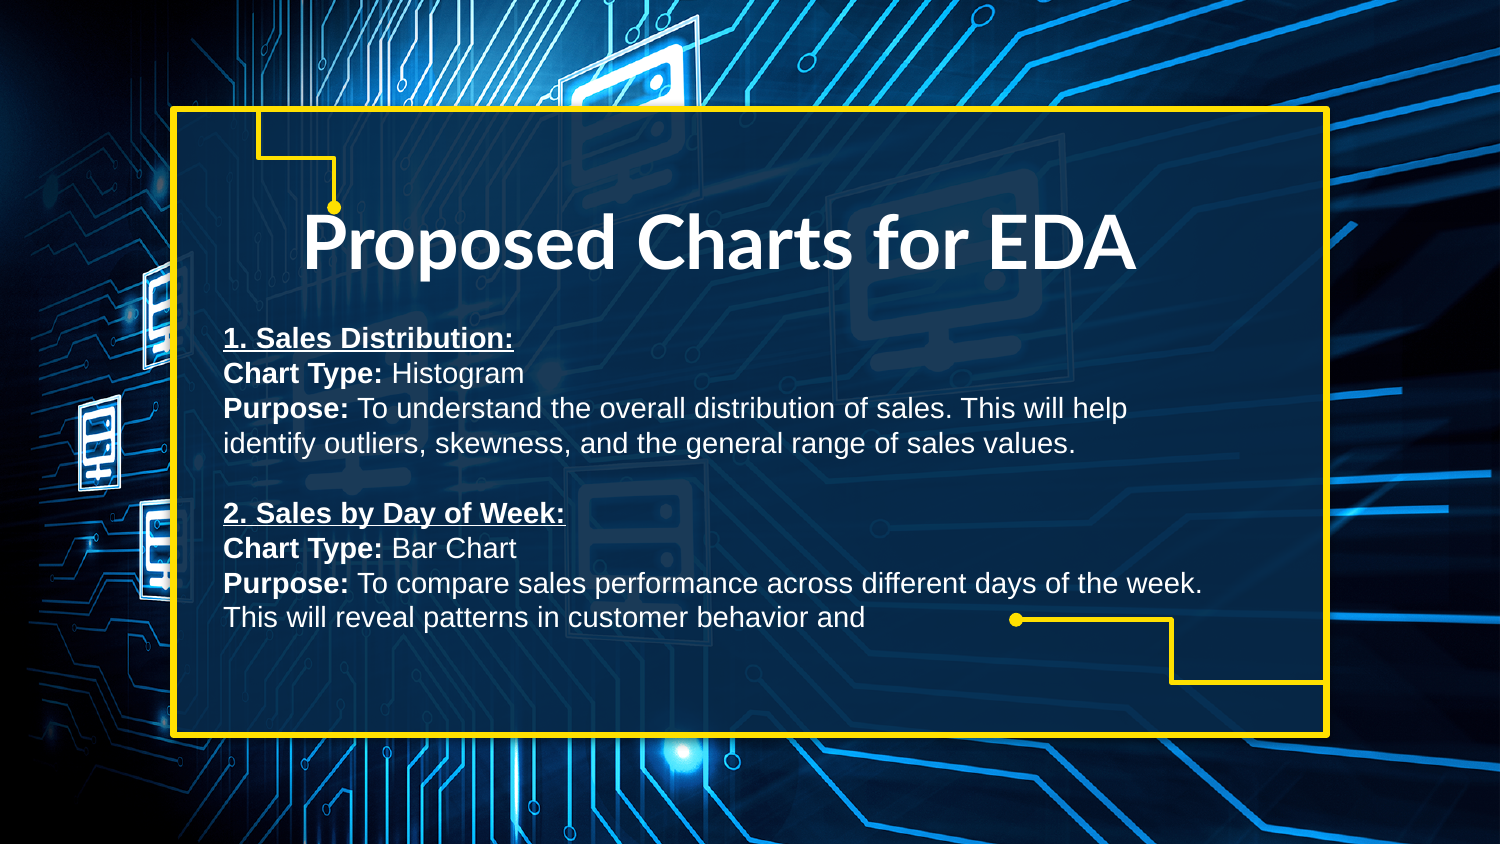

Proposed Charts for EDA
1. Sales Distribution:
Chart Type: Histogram
Purpose: To understand the overall distribution of sales. This will help identify outliers, skewness, and the general range of sales values.
2. Sales by Day of Week:
Chart Type: Bar Chart
Purpose: To compare sales performance across different days of the week. This will reveal patterns in customer behavior and